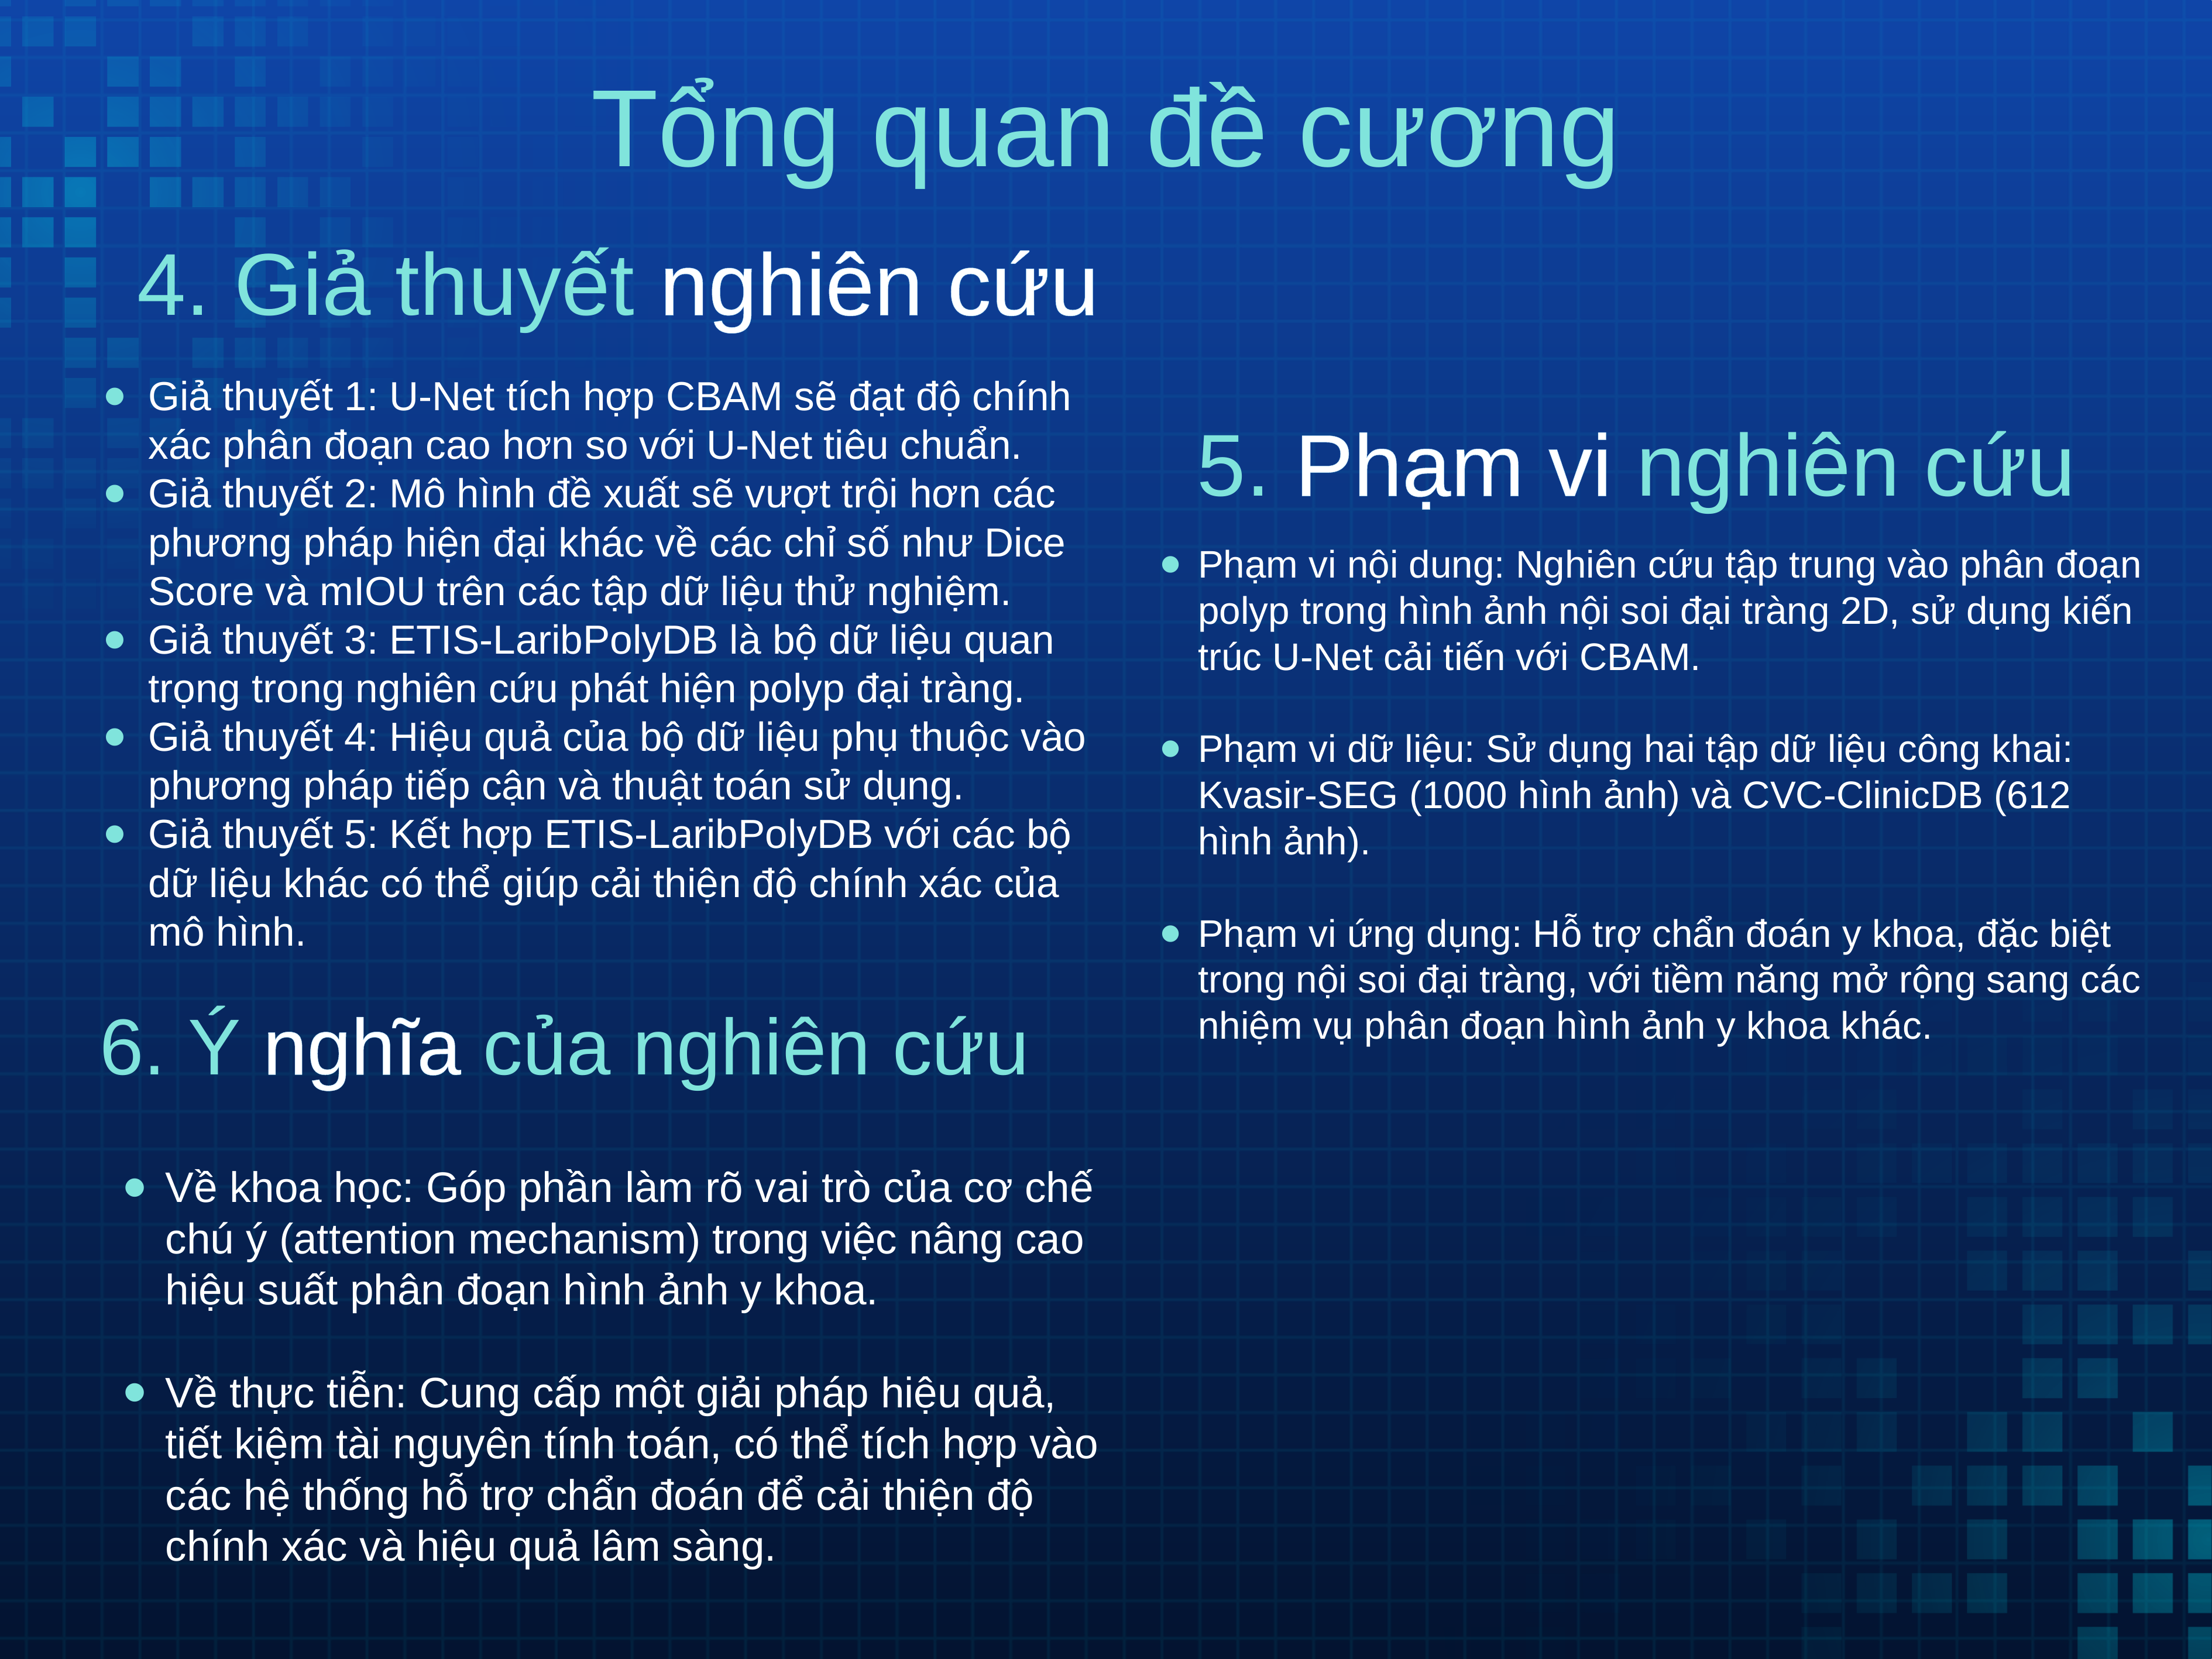

Tổng quan đề cương
# 4. Giả thuyết nghiên cứu
Giả thuyết 1: U-Net tích hợp CBAM sẽ đạt độ chính xác phân đoạn cao hơn so với U-Net tiêu chuẩn.
Giả thuyết 2: Mô hình đề xuất sẽ vượt trội hơn các phương pháp hiện đại khác về các chỉ số như Dice Score và mIOU trên các tập dữ liệu thử nghiệm.
Giả thuyết 3: ETIS-LaribPolyDB là bộ dữ liệu quan trọng trong nghiên cứu phát hiện polyp đại tràng.
Giả thuyết 4: Hiệu quả của bộ dữ liệu phụ thuộc vào phương pháp tiếp cận và thuật toán sử dụng.
Giả thuyết 5: Kết hợp ETIS-LaribPolyDB với các bộ dữ liệu khác có thể giúp cải thiện độ chính xác của mô hình.
5. Phạm vi nghiên cứu
Phạm vi nội dung: Nghiên cứu tập trung vào phân đoạn polyp trong hình ảnh nội soi đại tràng 2D, sử dụng kiến trúc U-Net cải tiến với CBAM.

Phạm vi dữ liệu: Sử dụng hai tập dữ liệu công khai: Kvasir-SEG (1000 hình ảnh) và CVC-ClinicDB (612 hình ảnh).

Phạm vi ứng dụng: Hỗ trợ chẩn đoán y khoa, đặc biệt trong nội soi đại tràng, với tiềm năng mở rộng sang các nhiệm vụ phân đoạn hình ảnh y khoa khác.
6. Ý nghĩa của nghiên cứu
Về khoa học: Góp phần làm rõ vai trò của cơ chế chú ý (attention mechanism) trong việc nâng cao hiệu suất phân đoạn hình ảnh y khoa.

Về thực tiễn: Cung cấp một giải pháp hiệu quả, tiết kiệm tài nguyên tính toán, có thể tích hợp vào các hệ thống hỗ trợ chẩn đoán để cải thiện độ chính xác và hiệu quả lâm sàng.